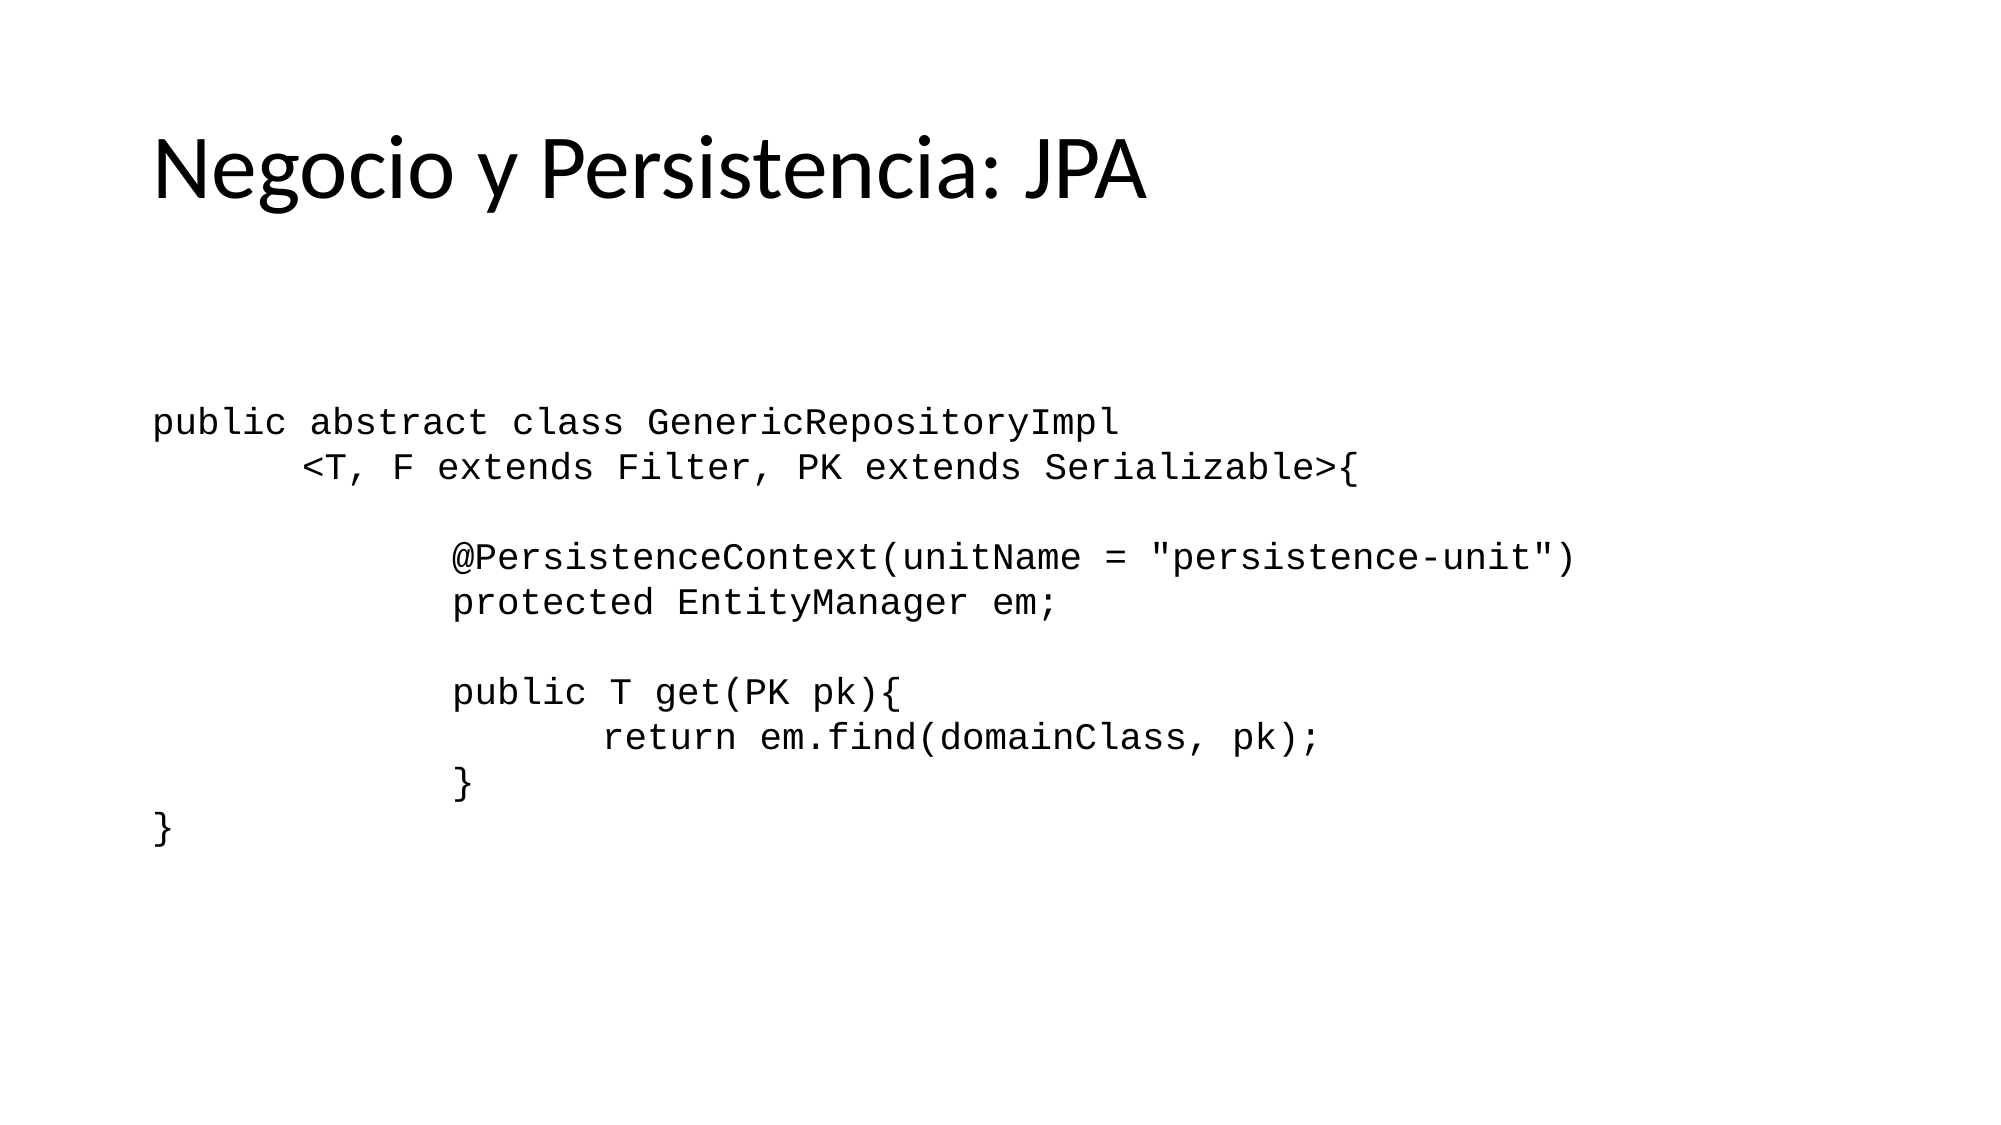

# Negocio y Persistencia: JPA
public abstract class GenericRepositoryImpl
	<T, F extends Filter, PK extends Serializable>{

		@PersistenceContext(unitName = "persistence-unit")
		protected EntityManager em;

		public T get(PK pk){
			return em.find(domainClass, pk);
		}
}